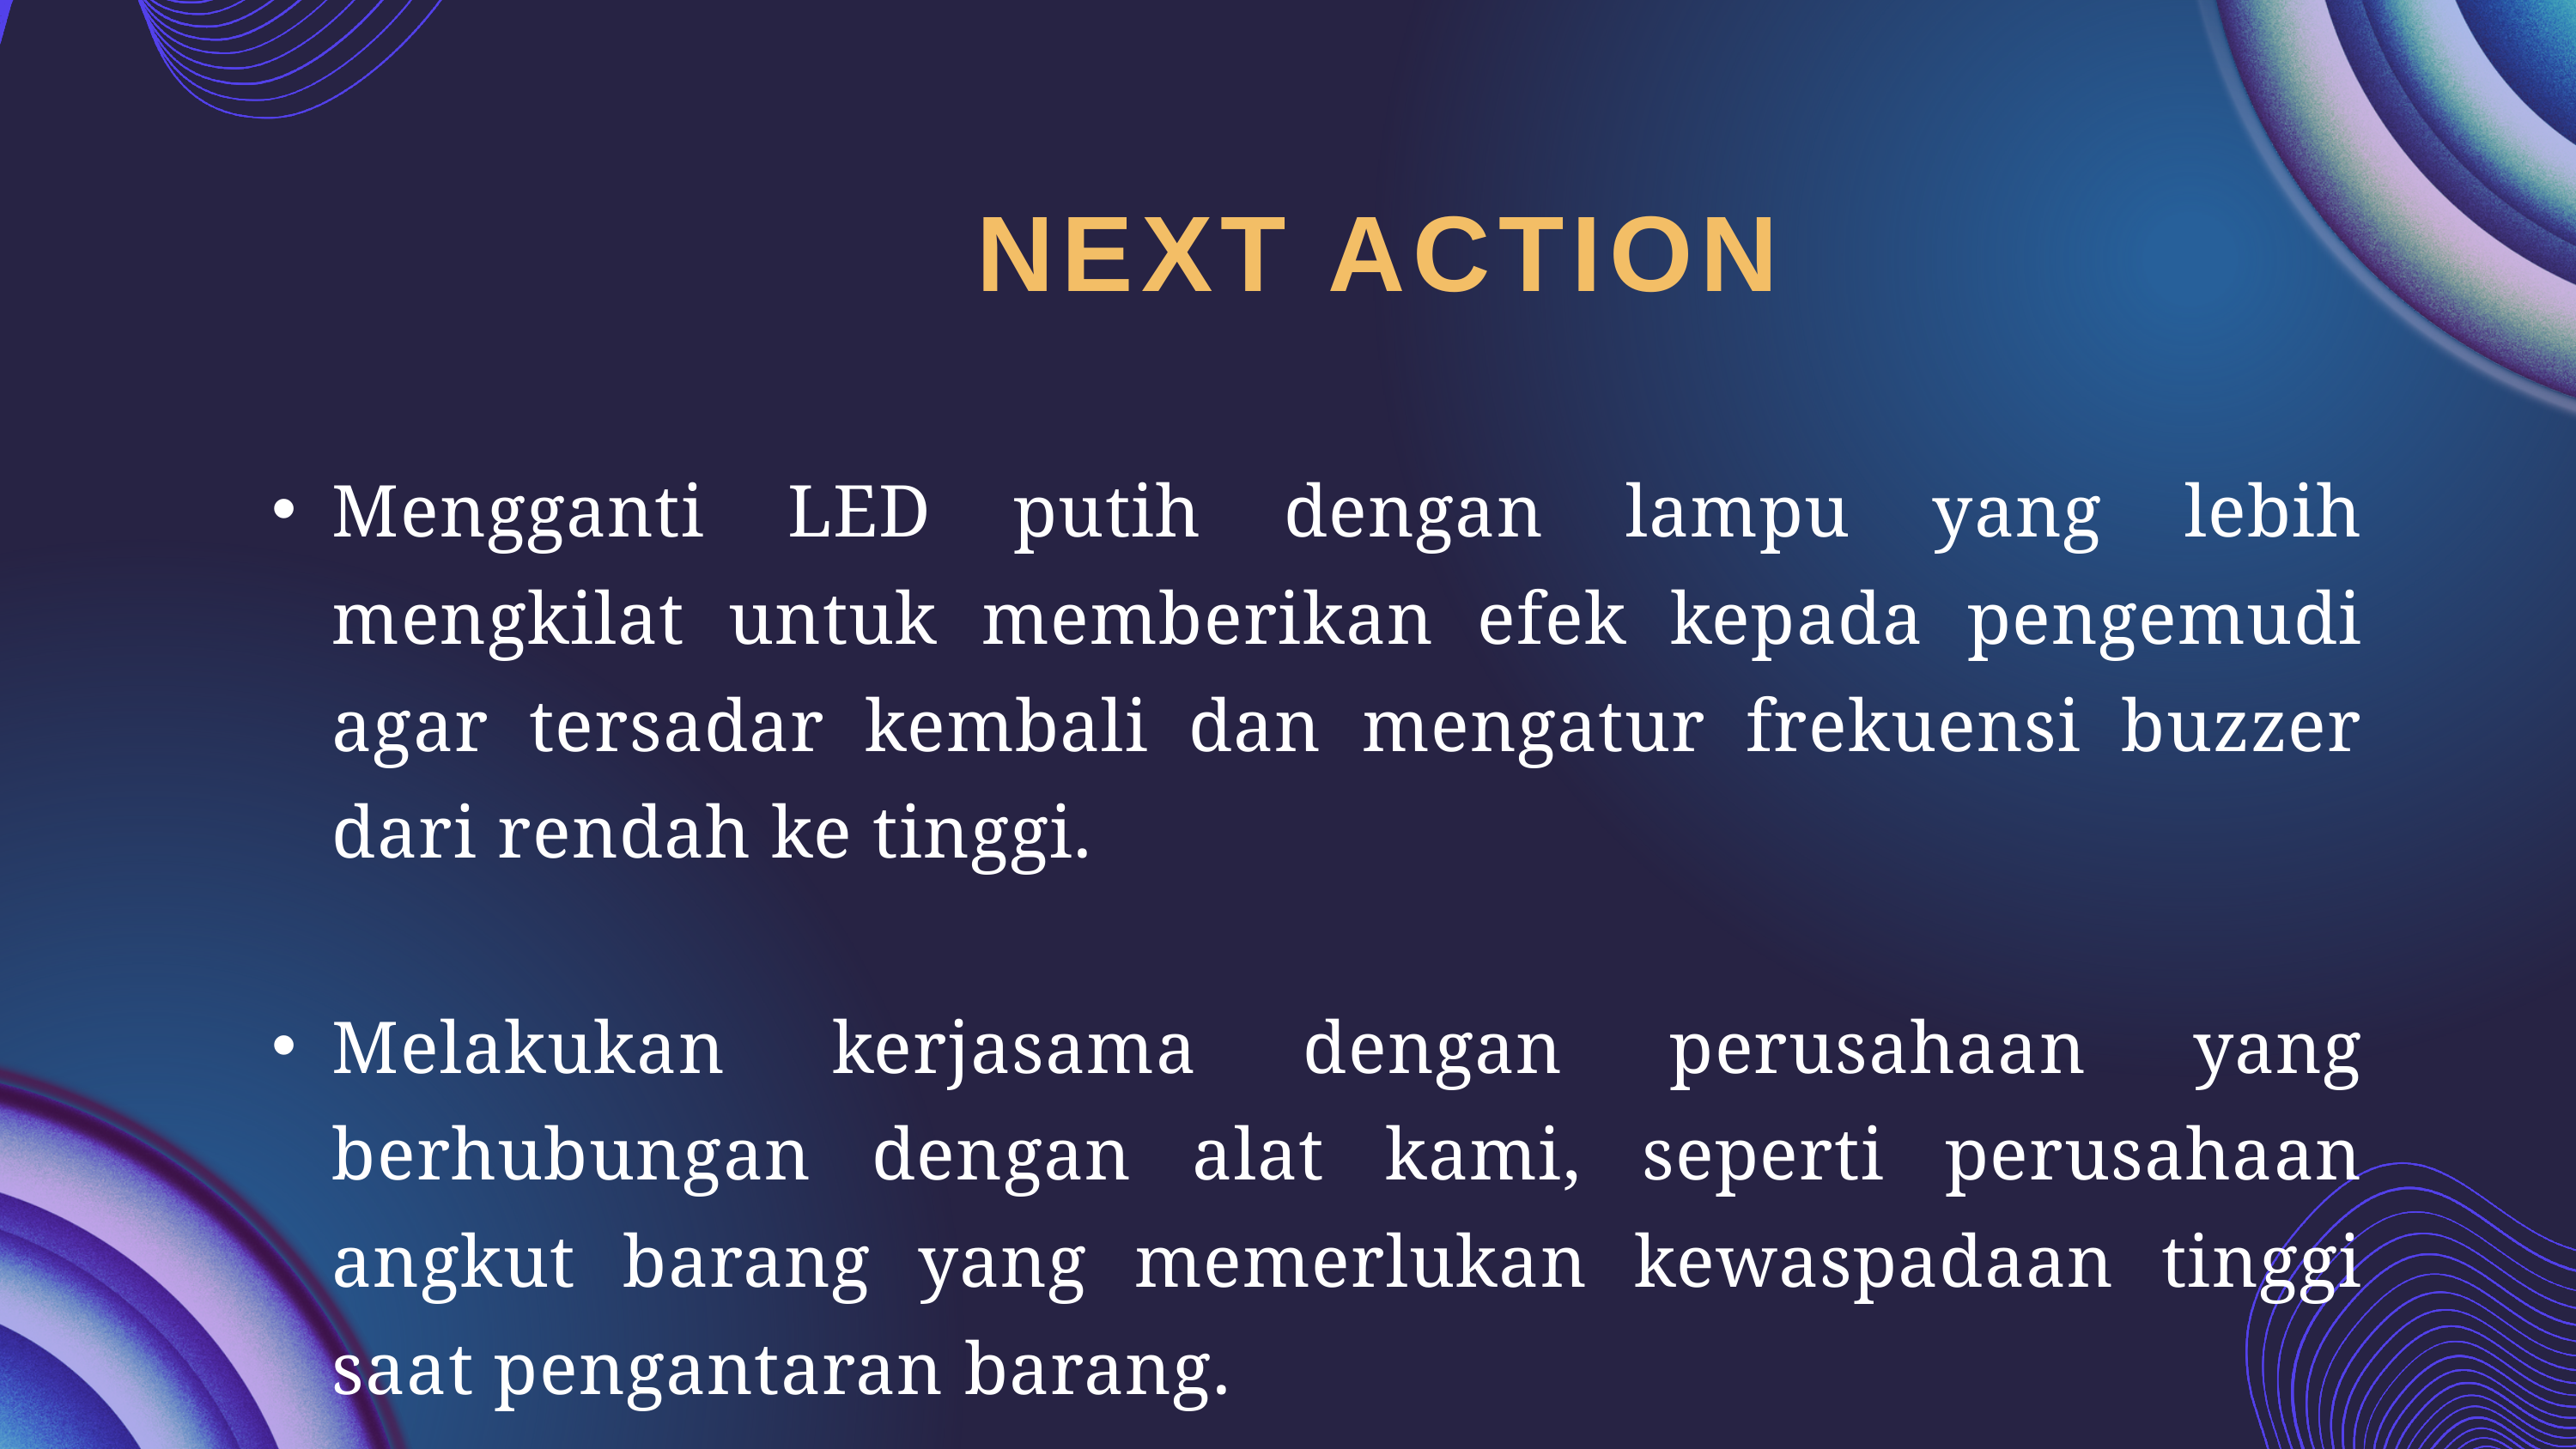

NEXT ACTION
Mengganti LED putih dengan lampu yang lebih mengkilat untuk memberikan efek kepada pengemudi agar tersadar kembali dan mengatur frekuensi buzzer dari rendah ke tinggi.

Melakukan kerjasama dengan perusahaan yang berhubungan dengan alat kami, seperti perusahaan angkut barang yang memerlukan kewaspadaan tinggi saat pengantaran barang.